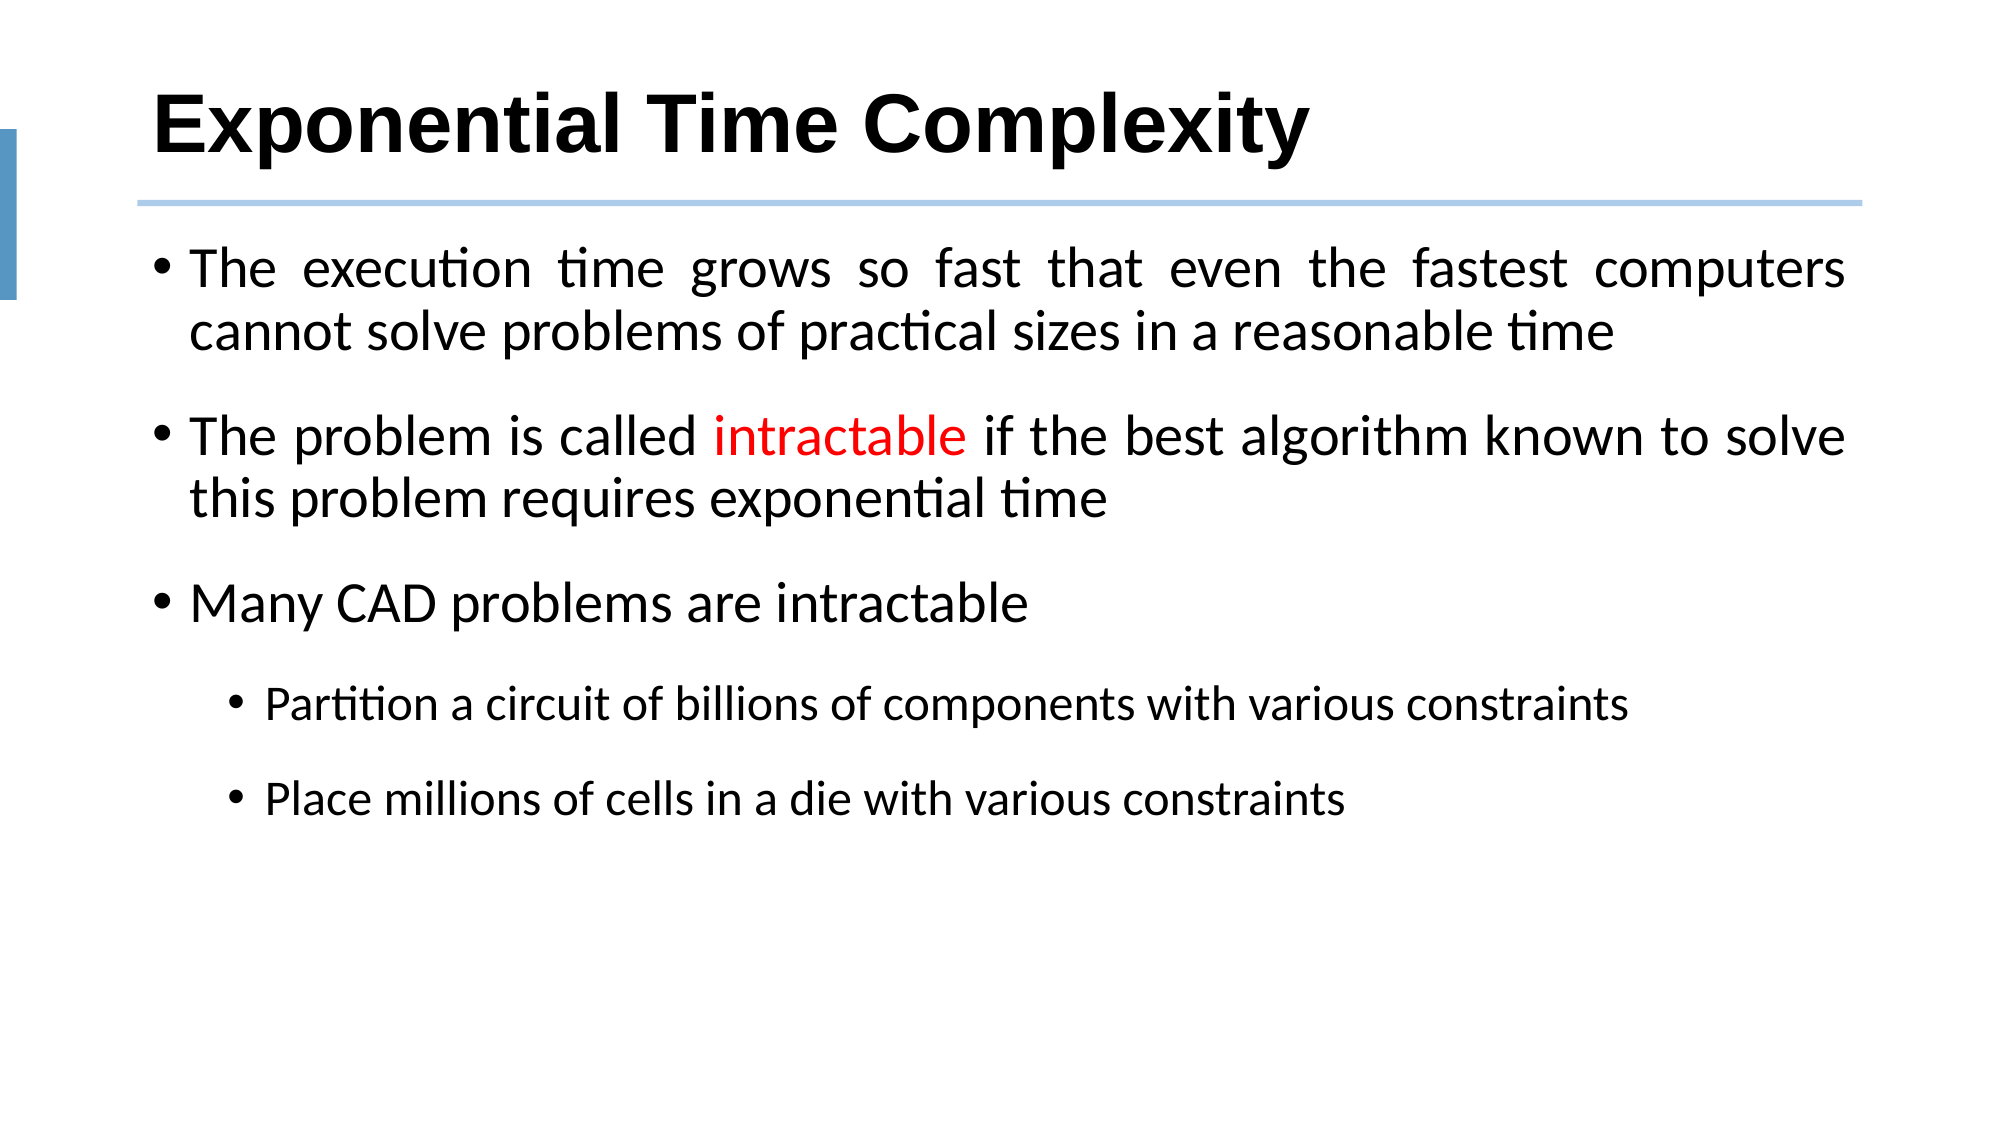

# Exponential Time Complexity
The execution time grows so fast that even the fastest computers cannot solve problems of practical sizes in a reasonable time
The problem is called intractable if the best algorithm known to solve this problem requires exponential time
Many CAD problems are intractable
Partition a circuit of billions of components with various constraints
Place millions of cells in a die with various constraints